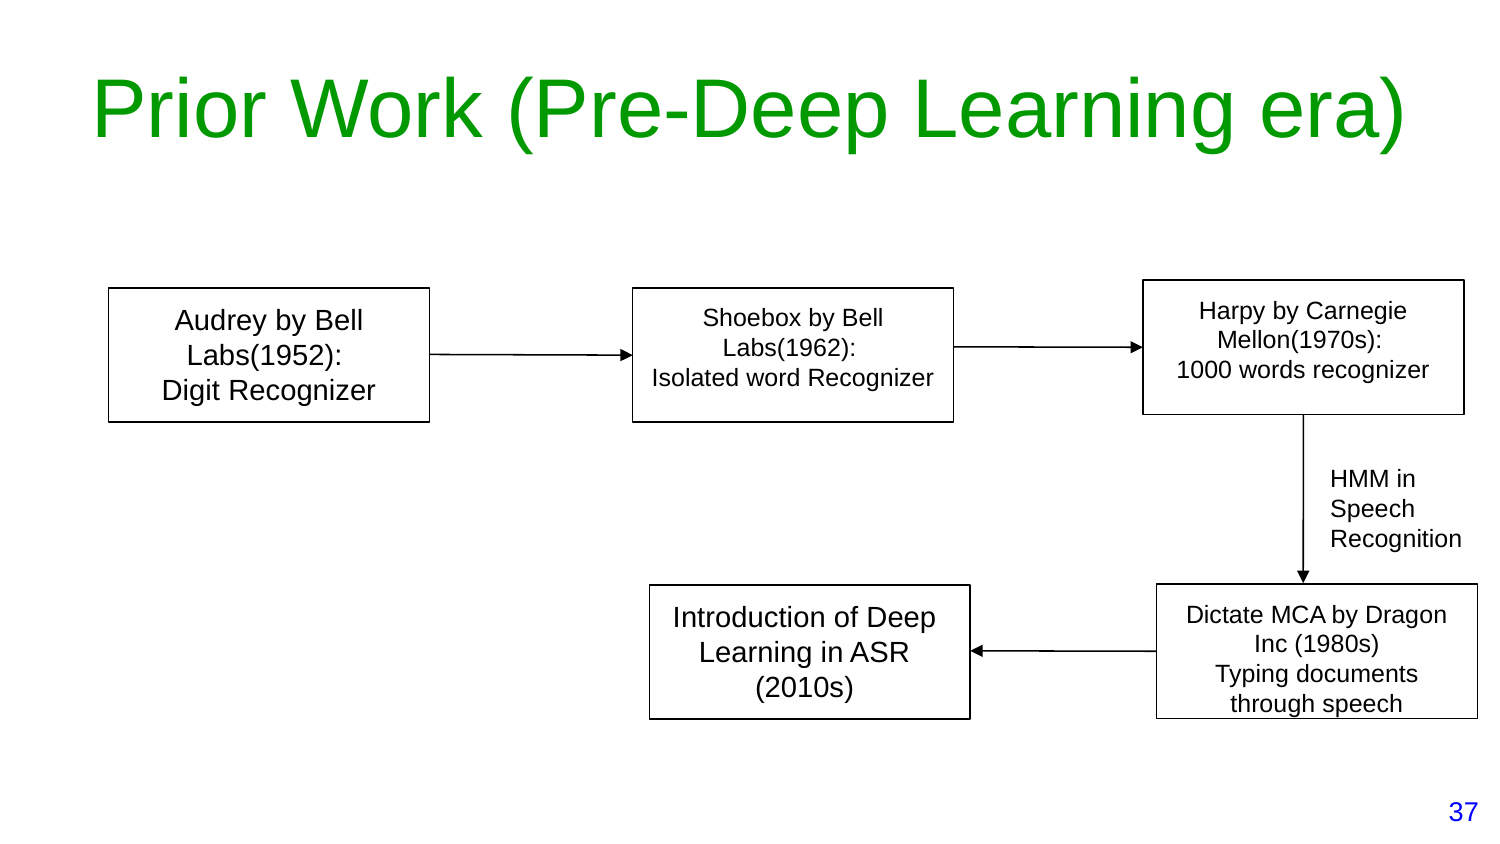

# Prior Work (Pre-Deep Learning era)

Harpy by Carnegie Mellon(1970s):
1000 words recognizer

Audrey by Bell Labs(1952):
Digit Recognizer
Shoebox by Bell Labs(1962):
Isolated word Recognizer

HMM in Speech Recognition
Dictate MCA by Dragon Inc (1980s)
Typing documents through speech
Introduction of Deep Learning in ASR (2010s)

37